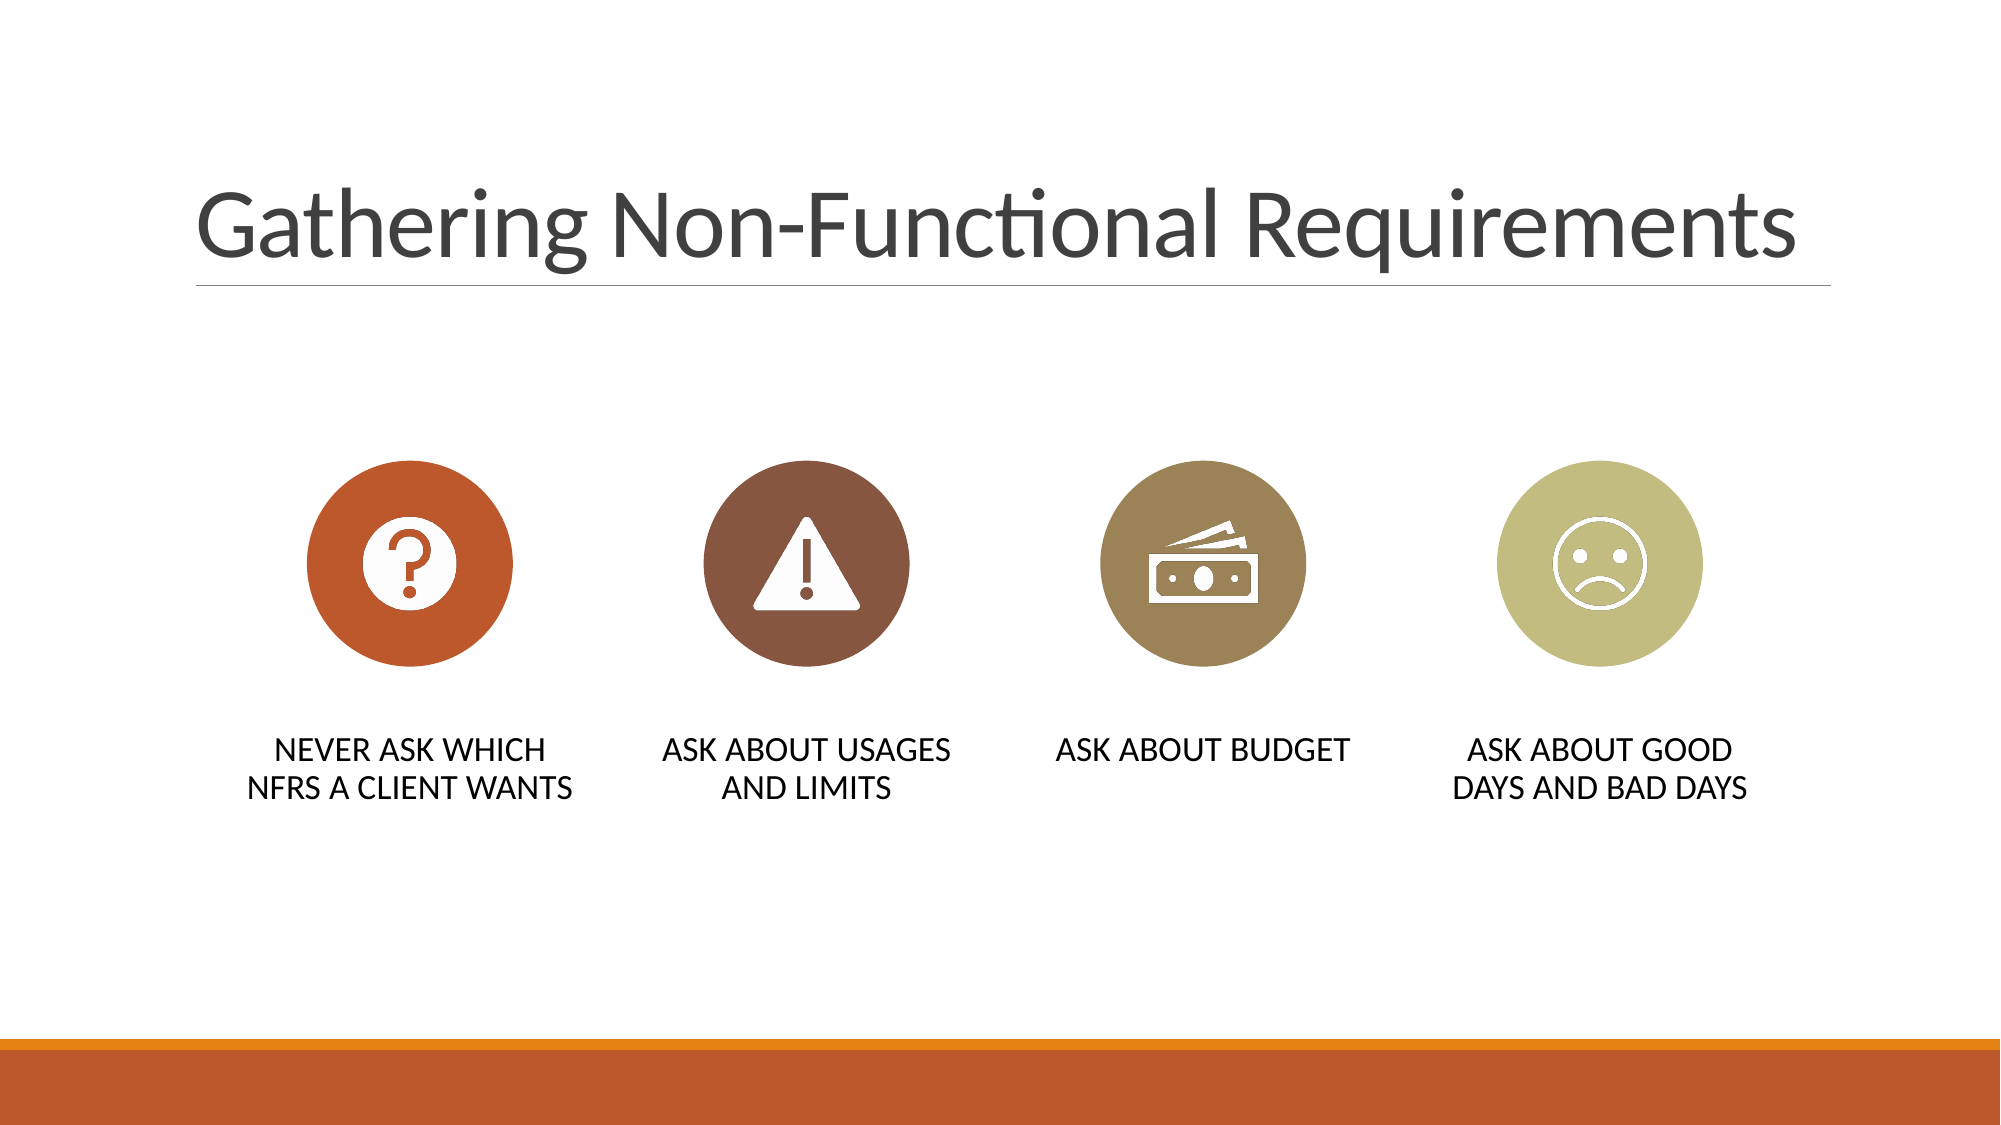

# Gathering Non-Functional Requirements
Never ask which NFRs a client wants
Ask about usages and limits
Ask about budget
Ask about good days and bad days